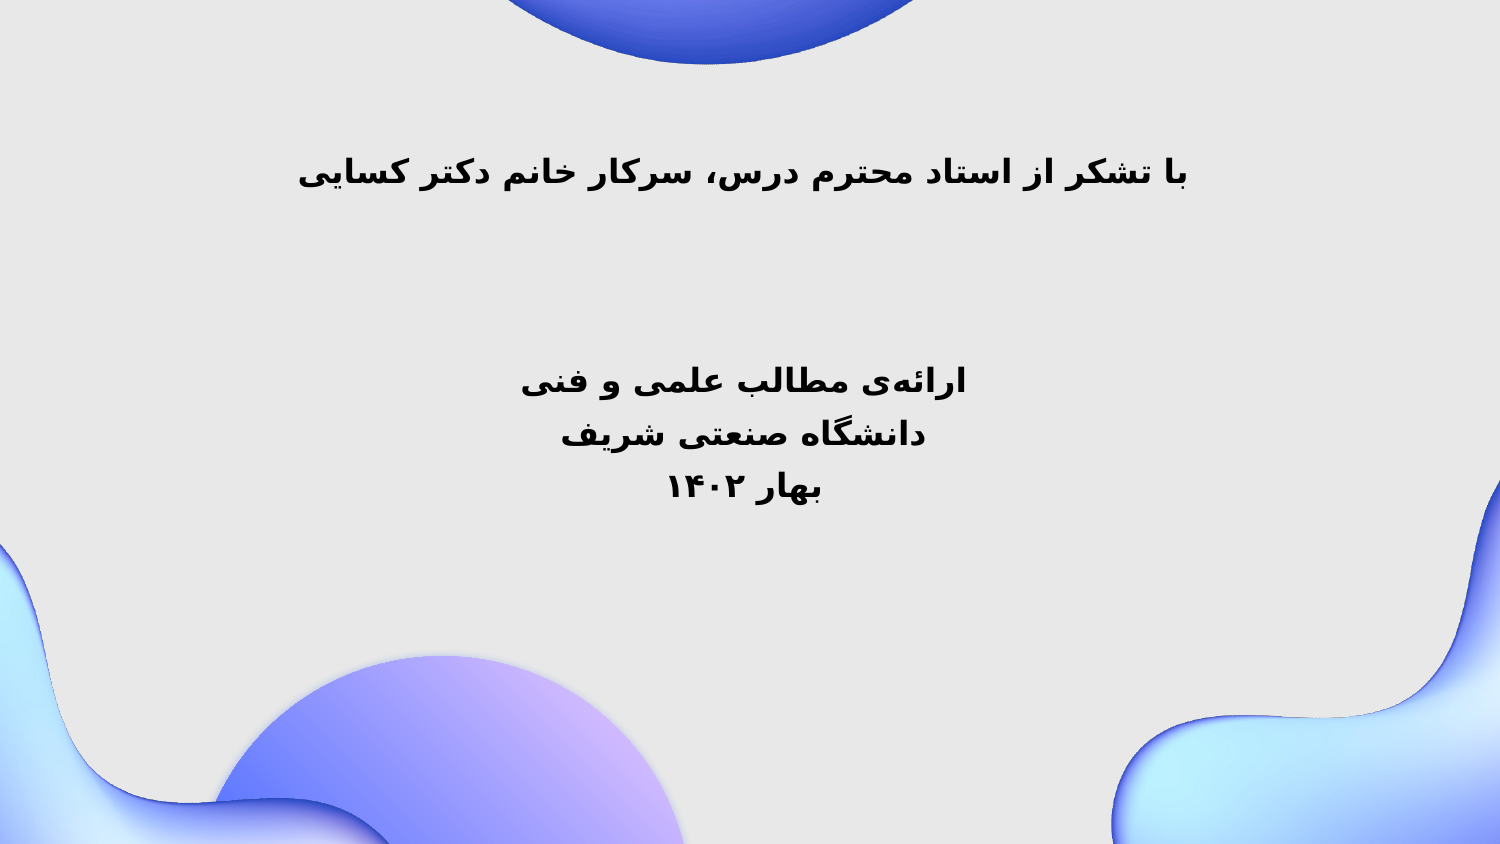

با تشکر از استاد محترم درس، سرکار خانم دکتر کسایی

ارائه‌ی مطالب علمی و فنی
دانشگاه صنعتی شریف
بهار ۱۴۰۲